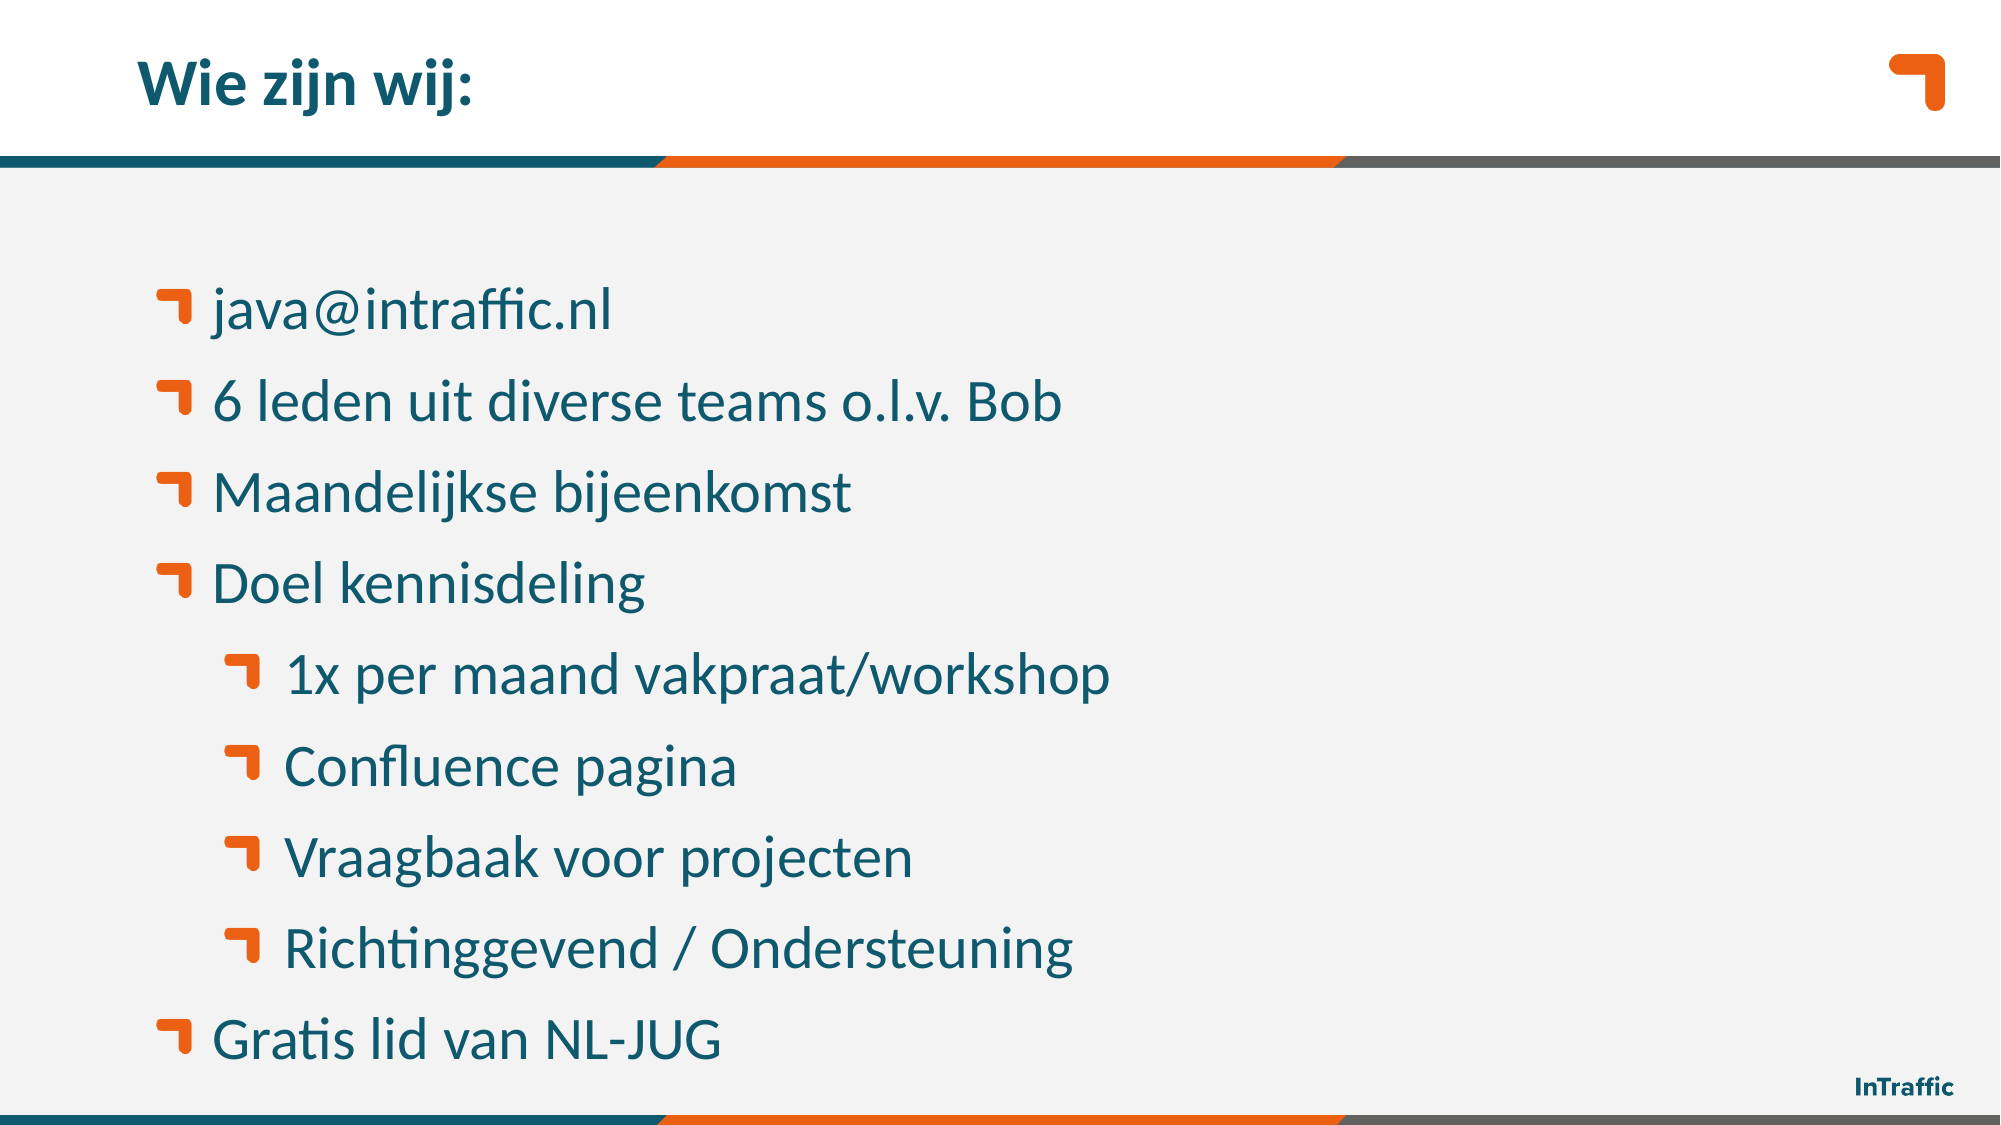

# Wie zijn wij:
java@intraffic.nl
6 leden uit diverse teams o.l.v. Bob
Maandelijkse bijeenkomst
Doel kennisdeling
1x per maand vakpraat/workshop
Confluence pagina
Vraagbaak voor projecten
Richtinggevend / Ondersteuning
Gratis lid van NL-JUG